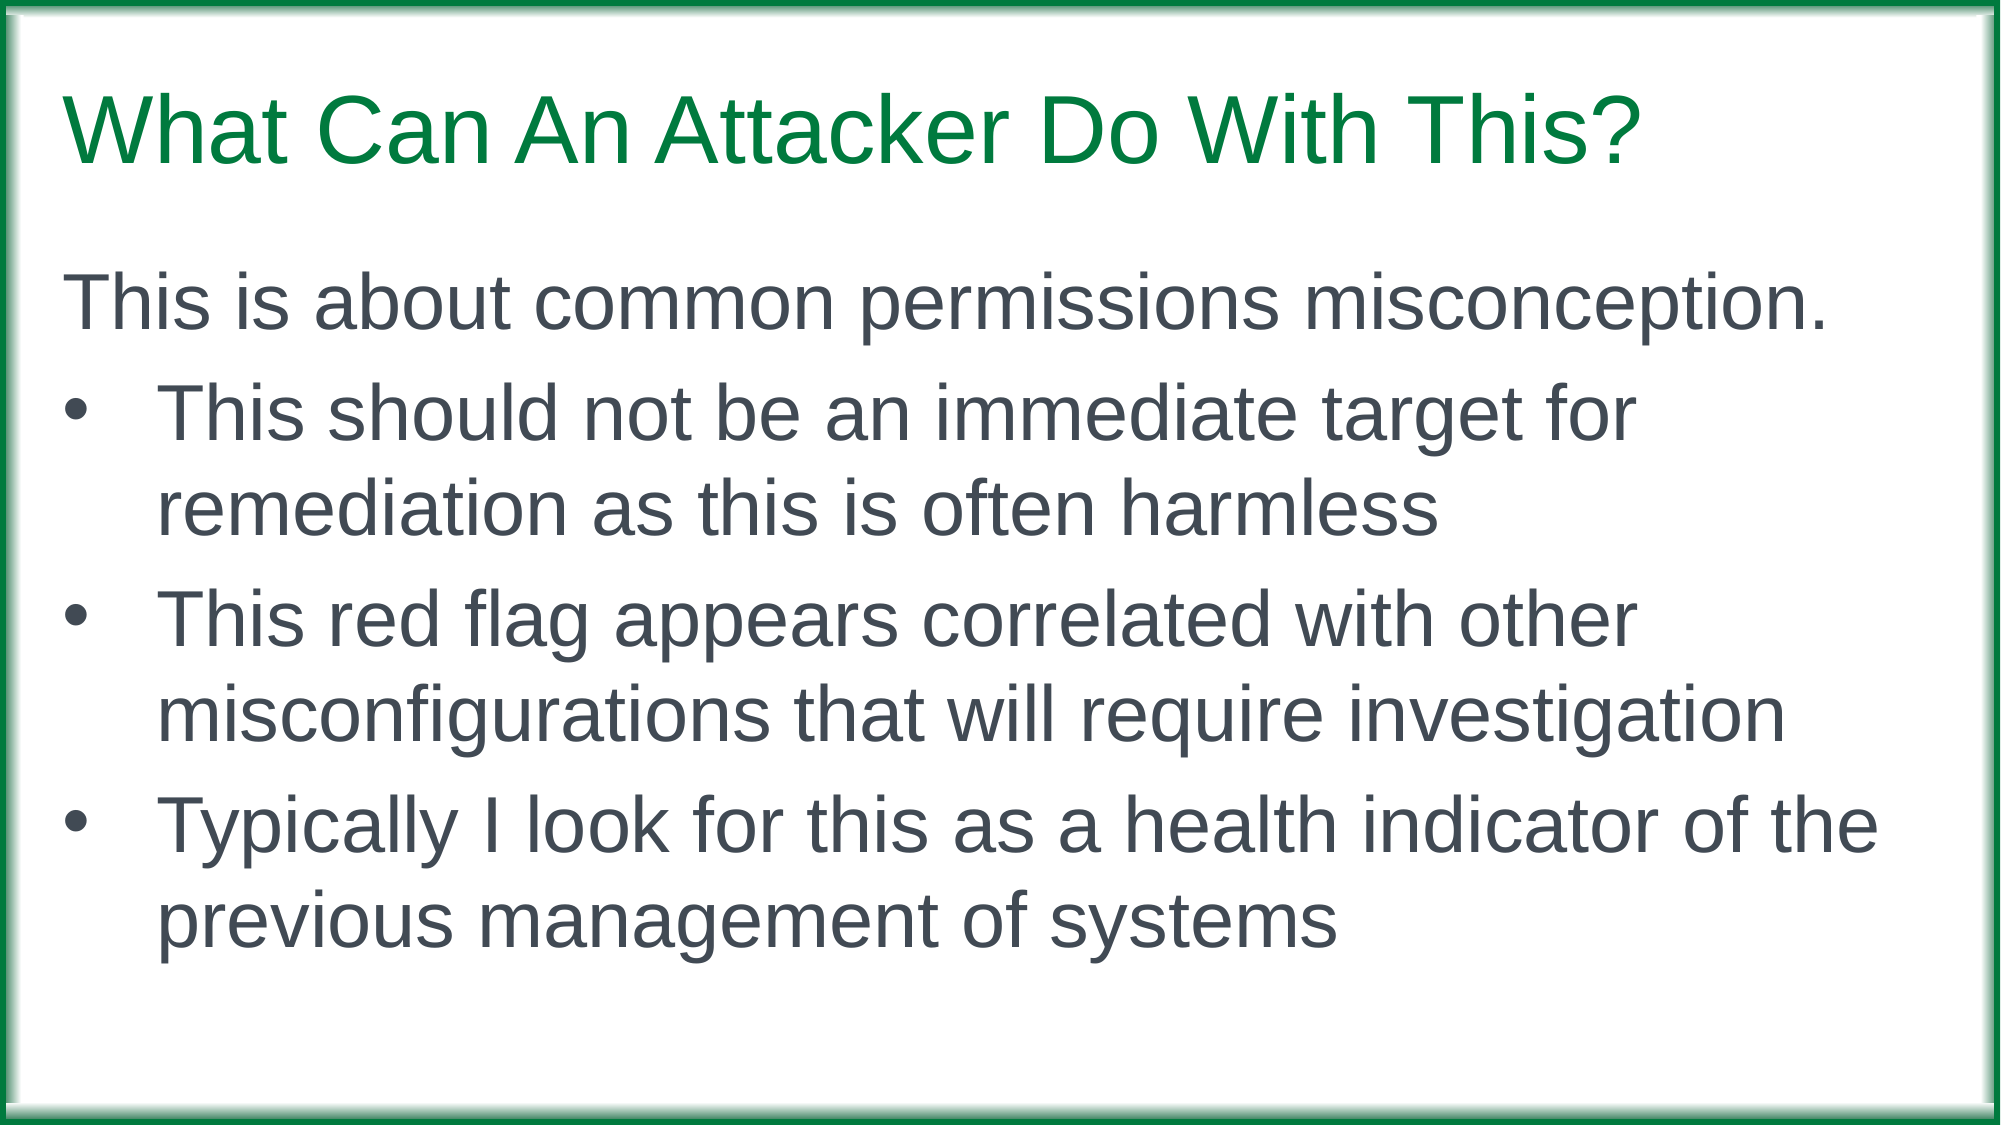

# What Can An Attacker Do With This?
This is about common permissions misconception.
This should not be an immediate target for remediation as this is often harmless
This red flag appears correlated with other misconfigurations that will require investigation
Typically I look for this as a health indicator of the previous management of systems